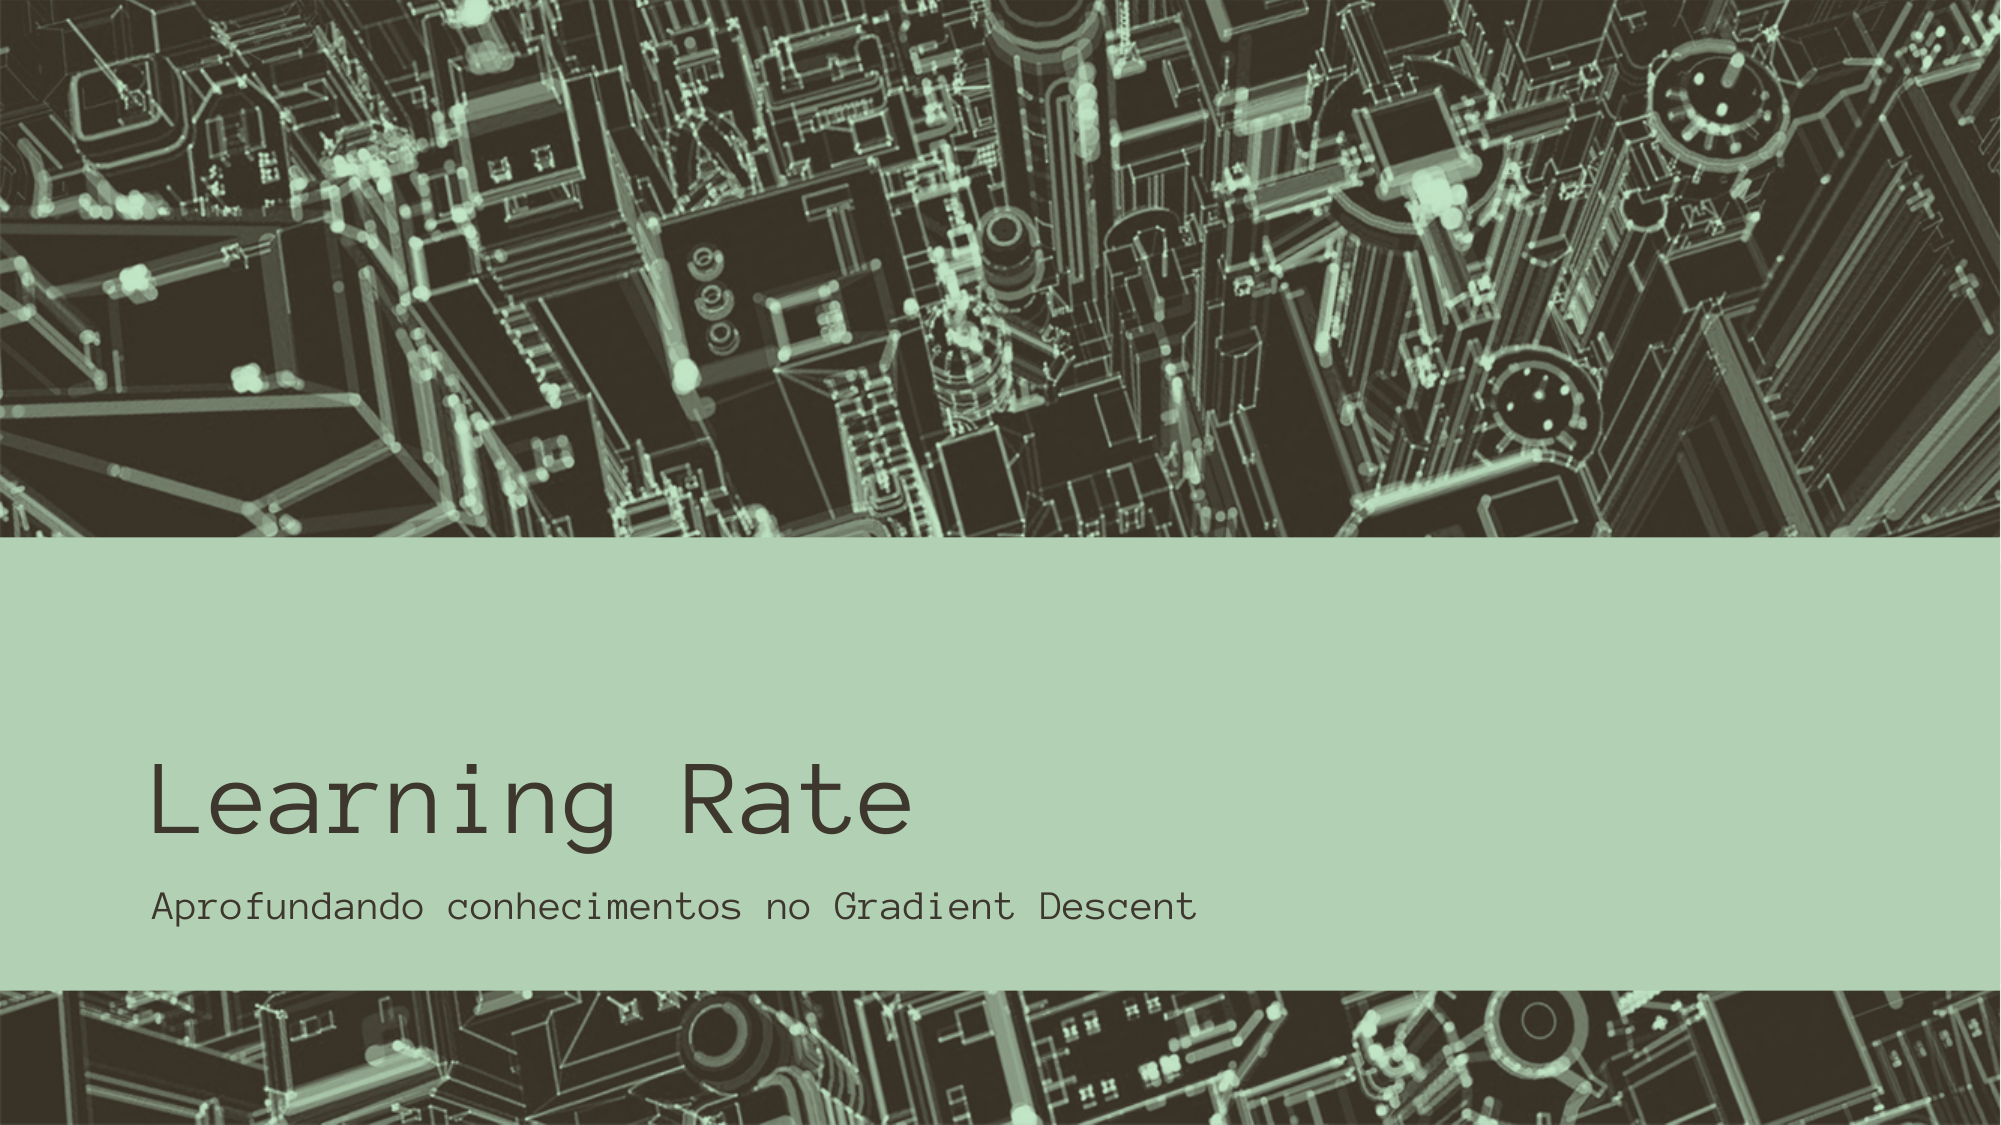

# Learning Rate
Aprofundando conhecimentos no Gradient Descent